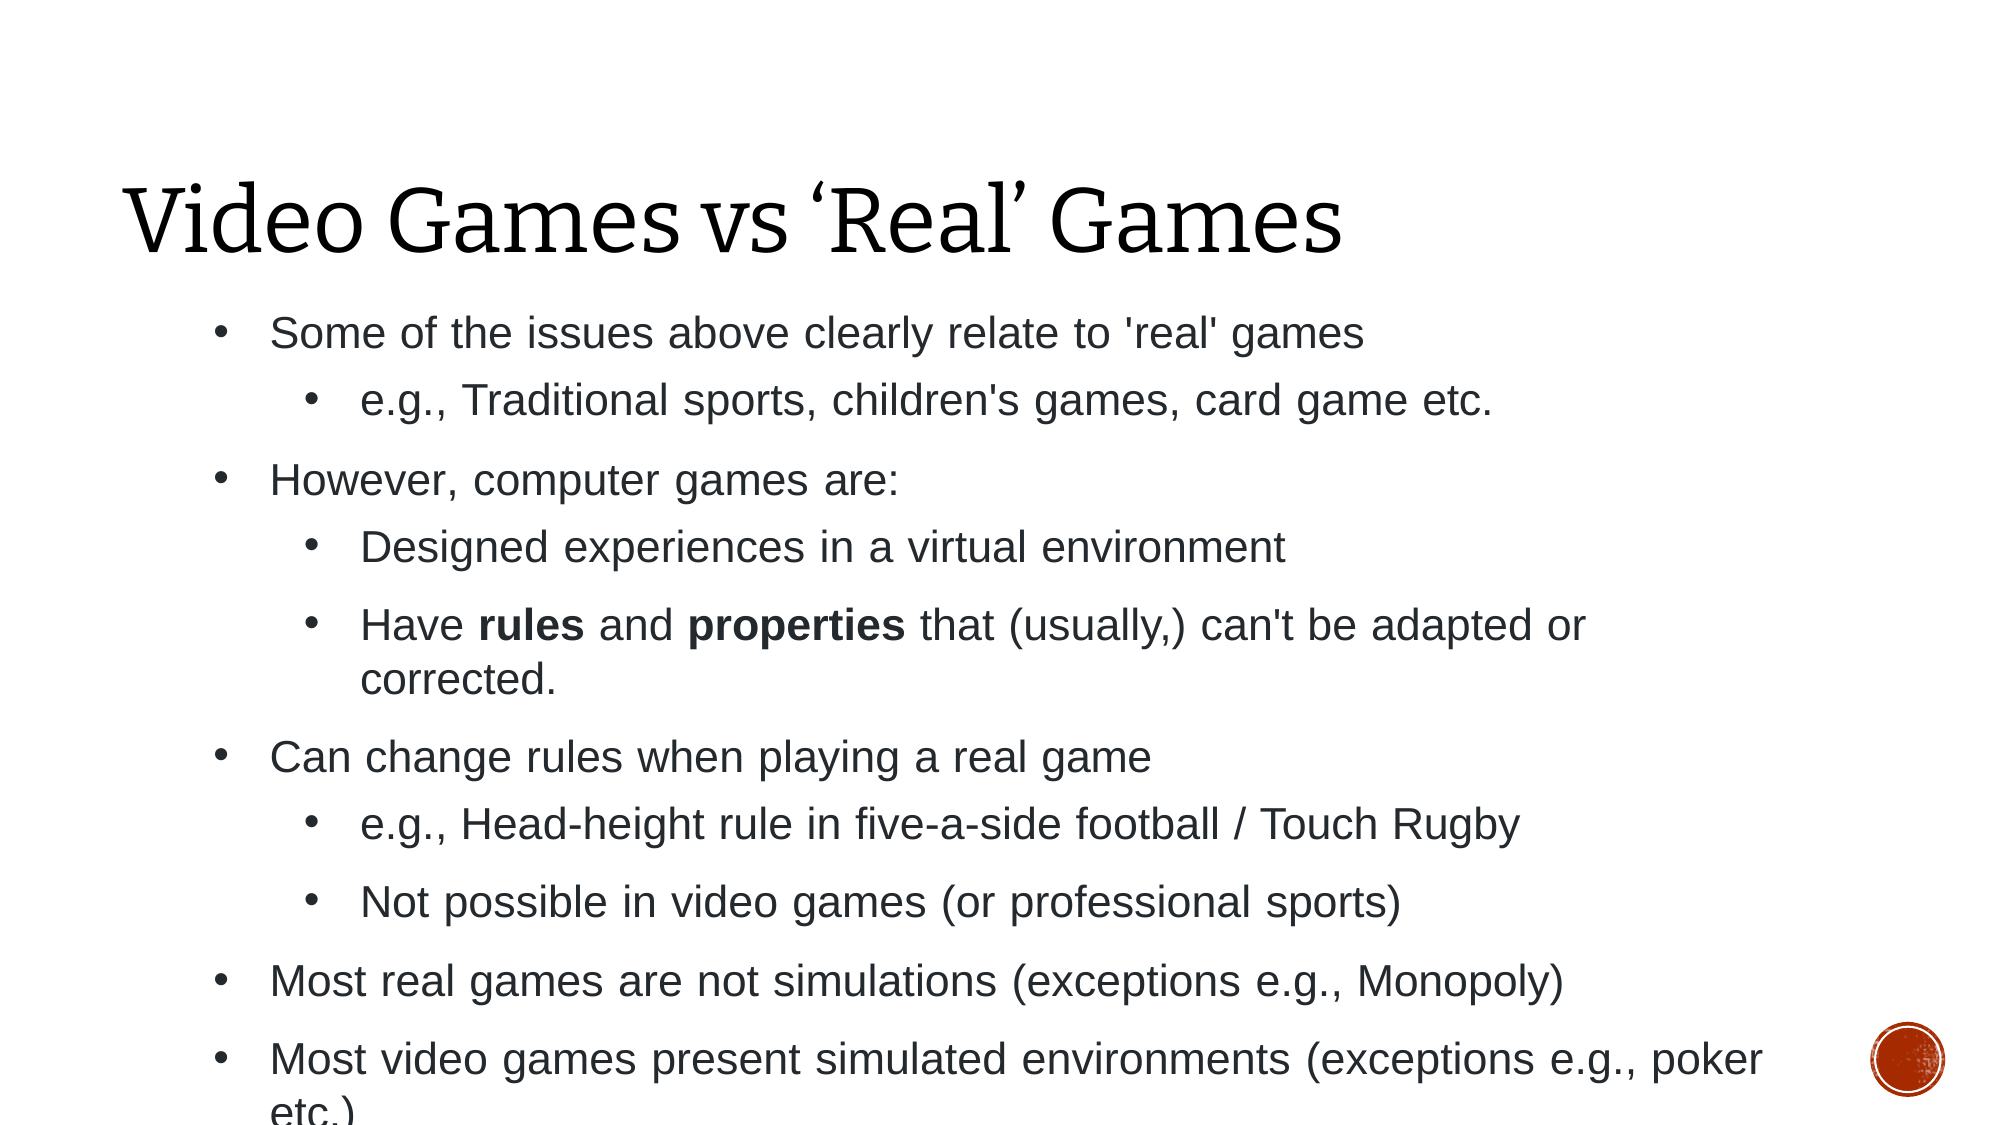

Video Games vs ‘Real’ Games
Some of the issues above clearly relate to 'real' games
e.g., Traditional sports, children's games, card game etc.
However, computer games are:
Designed experiences in a virtual environment
Have rules and properties that (usually,) can't be adapted or corrected.
Can change rules when playing a real game
e.g., Head-height rule in five-a-side football / Touch Rugby
Not possible in video games (or professional sports)
Most real games are not simulations (exceptions e.g., Monopoly)
Most video games present simulated environments (exceptions e.g., poker etc.)